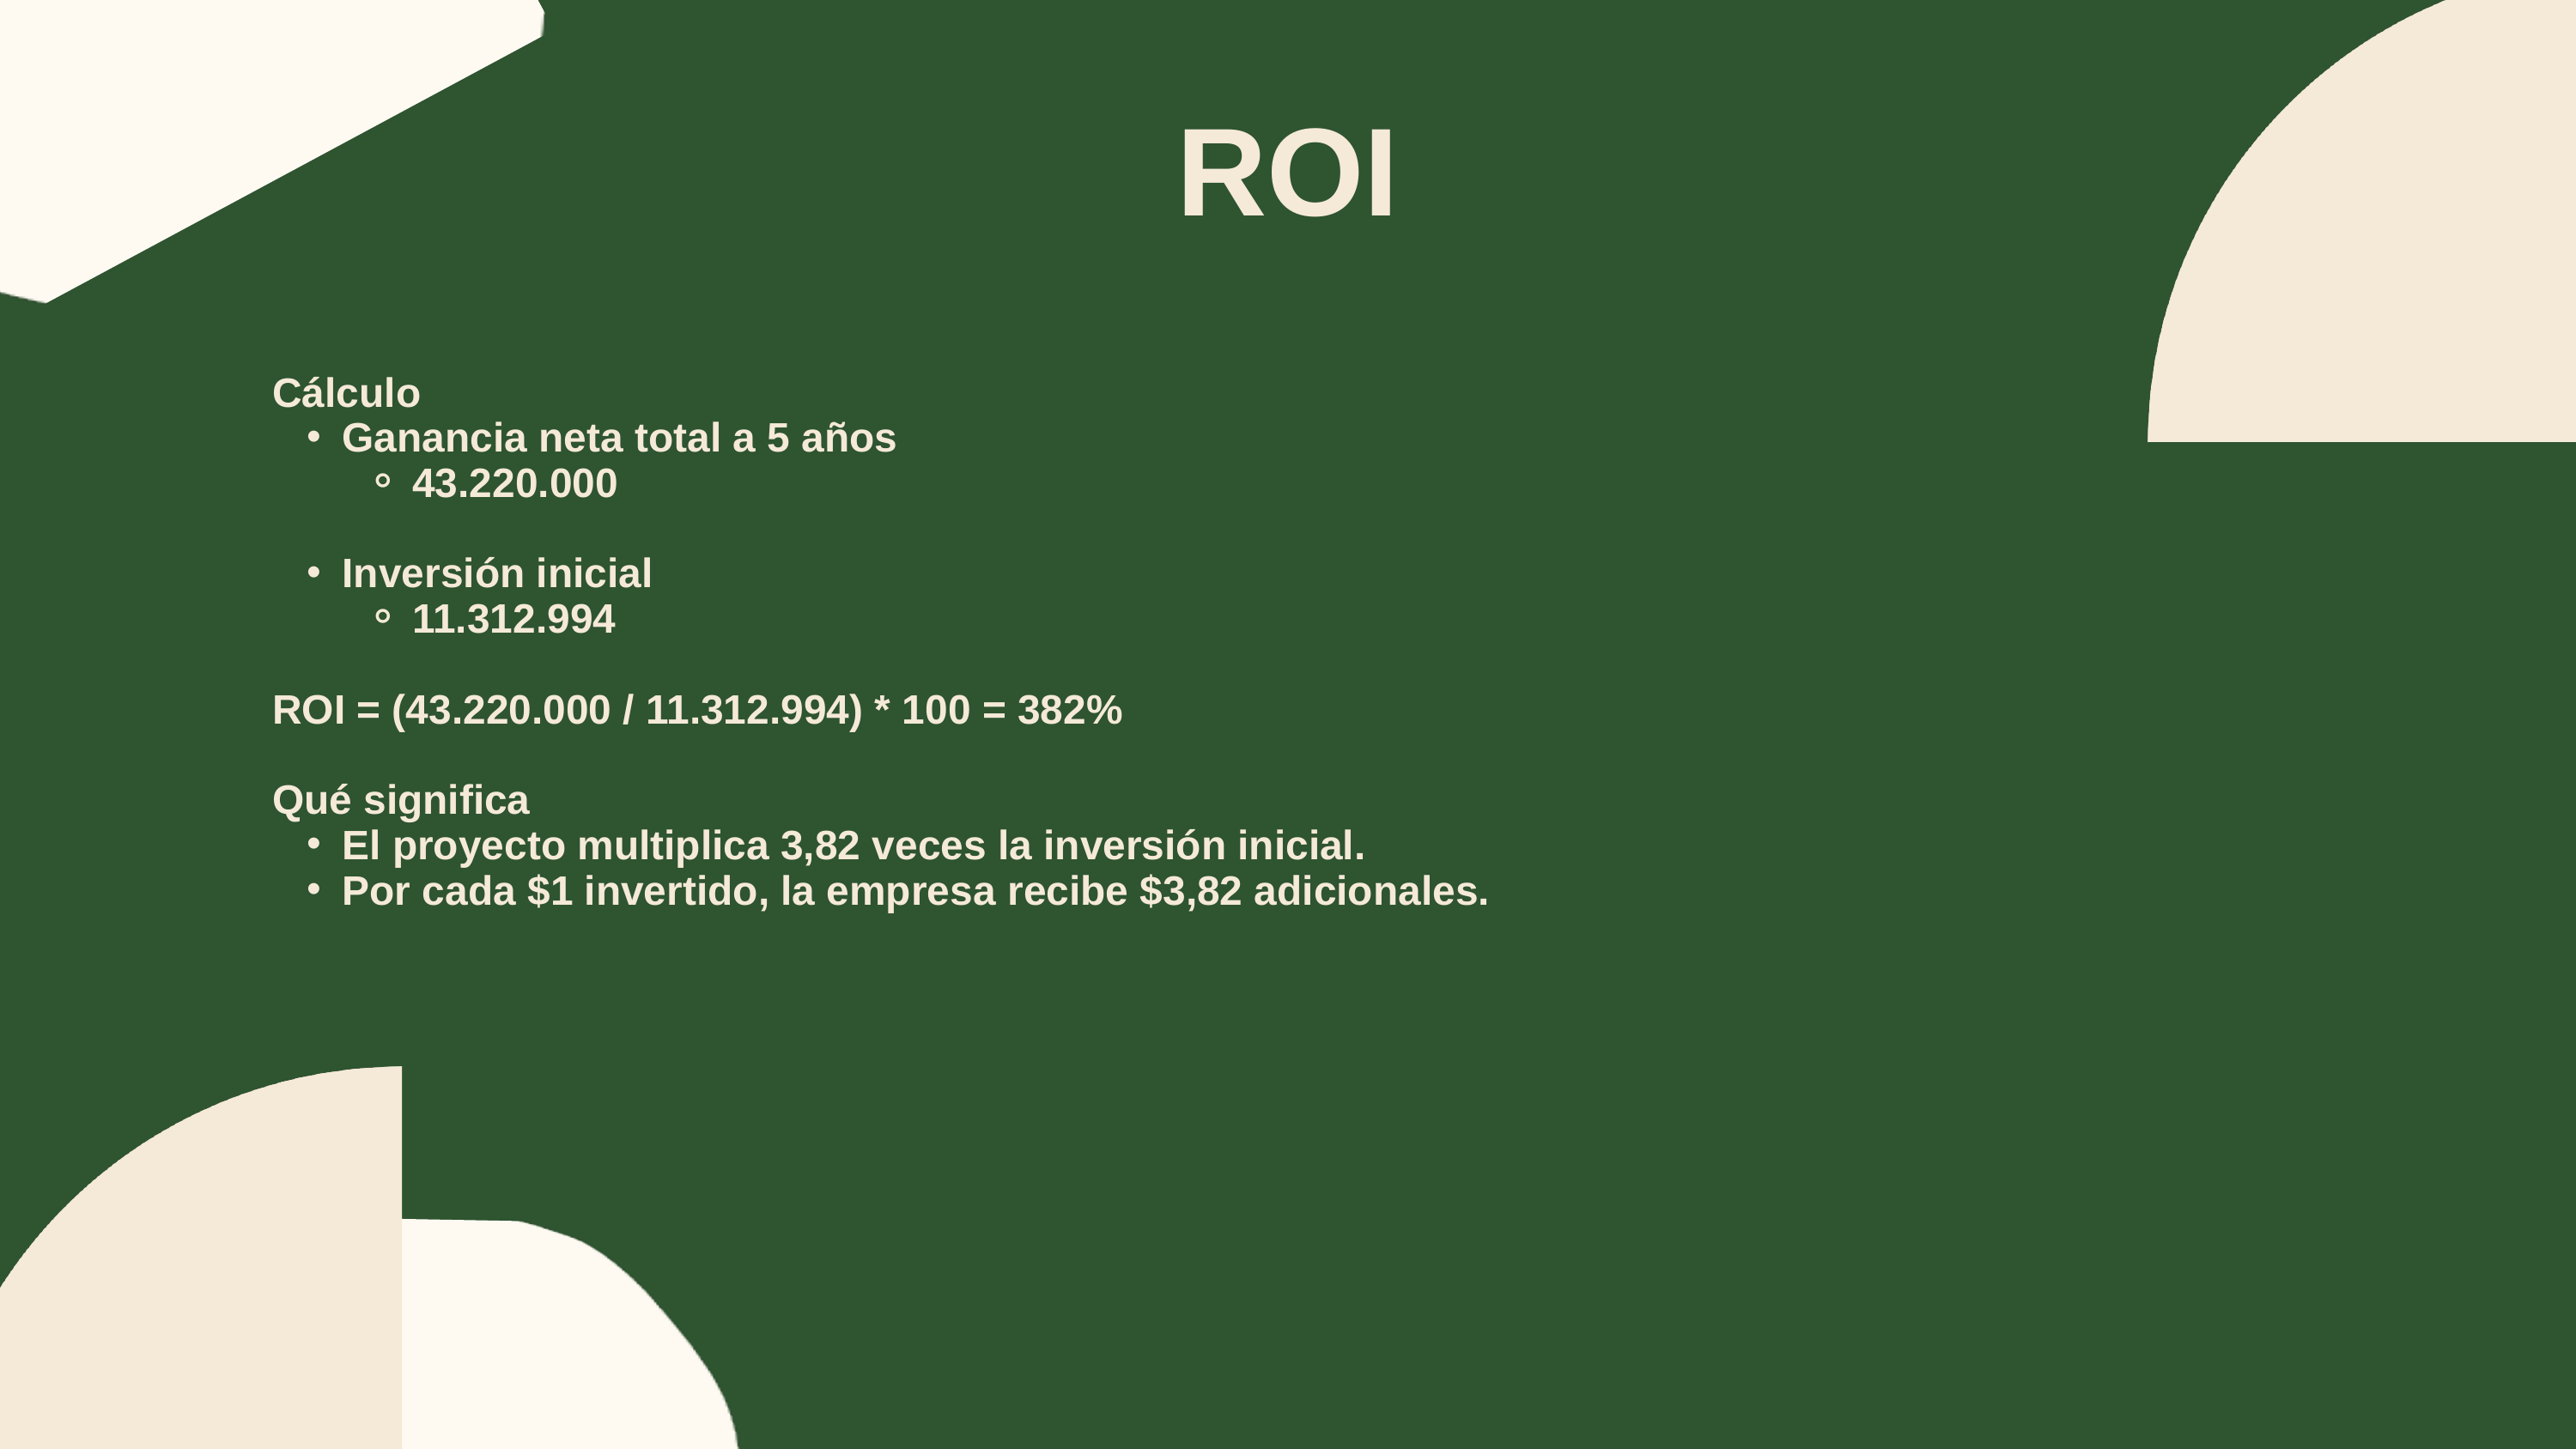

ROI

Cálculo
Ganancia neta total a 5 años
43.220.000

Inversión inicial
11.312.994

ROI = (43.220.000 / 11.312.994) * 100 = 382%

Qué significa
El proyecto multiplica 3,82 veces la inversión inicial.
Por cada $1 invertido, la empresa recibe $3,82 adicionales.